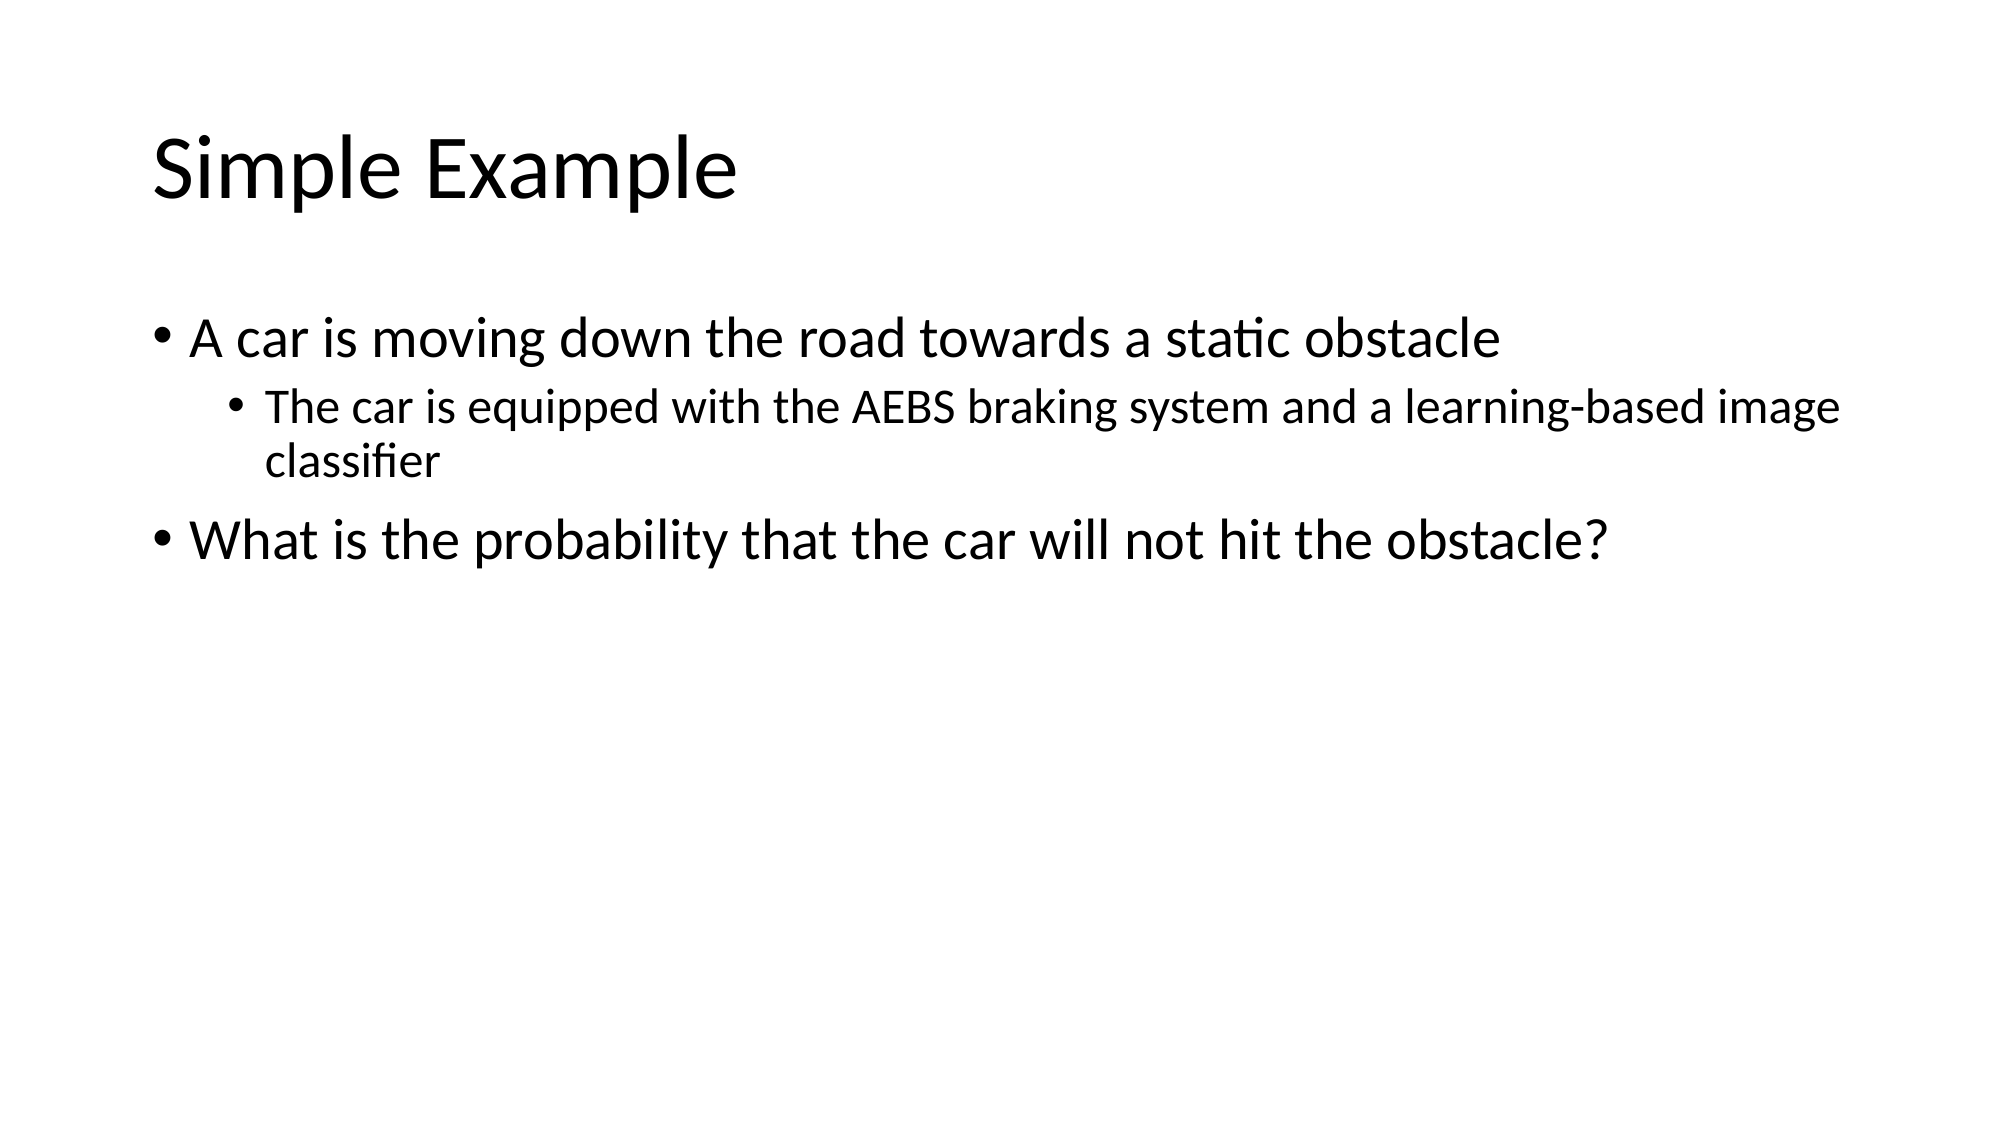

# Simple Example
A car is moving down the road towards a static obstacle
The car is equipped with the AEBS braking system and a learning-based image classifier
What is the probability that the car will not hit the obstacle?